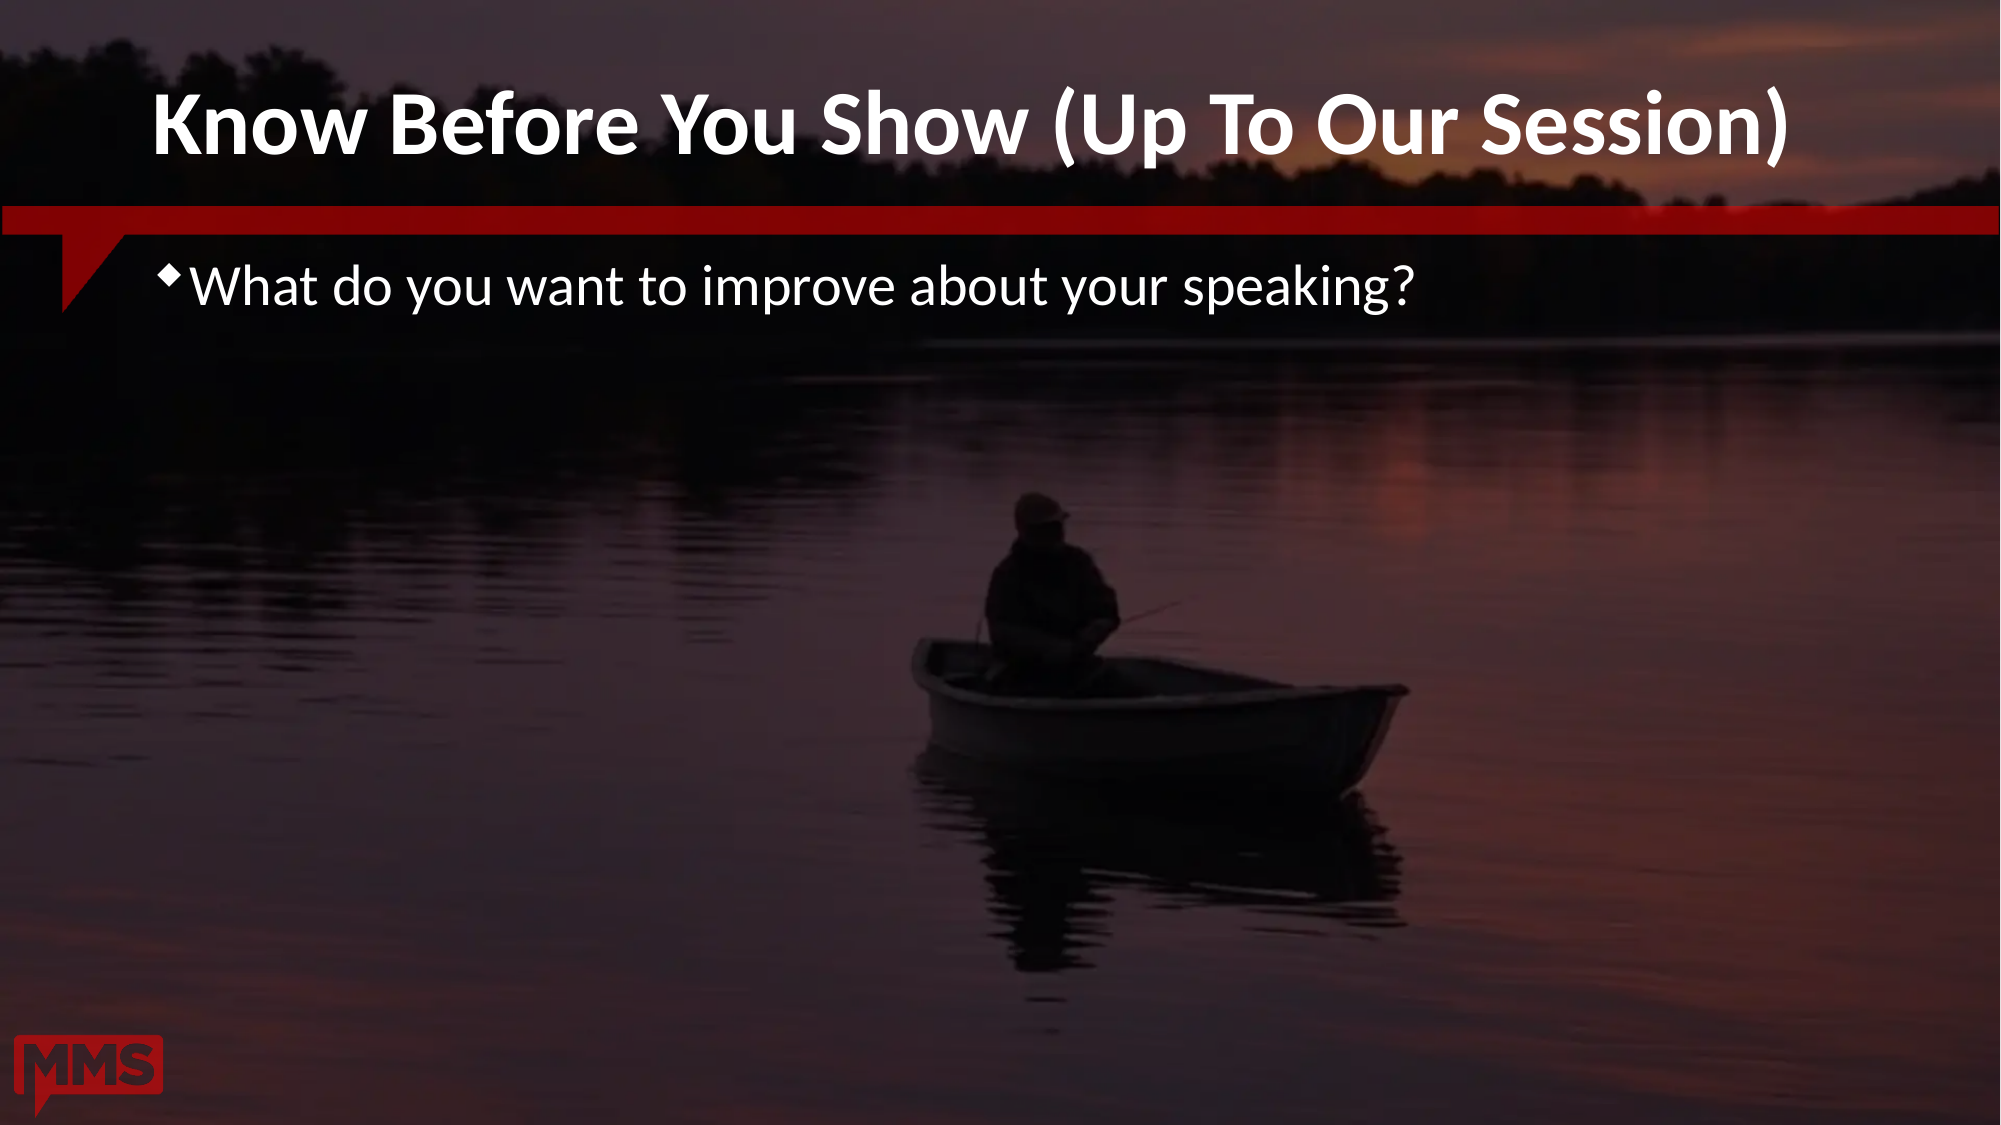

# Know Before You Show (Up To Our Session)
What do you want to improve about your speaking?